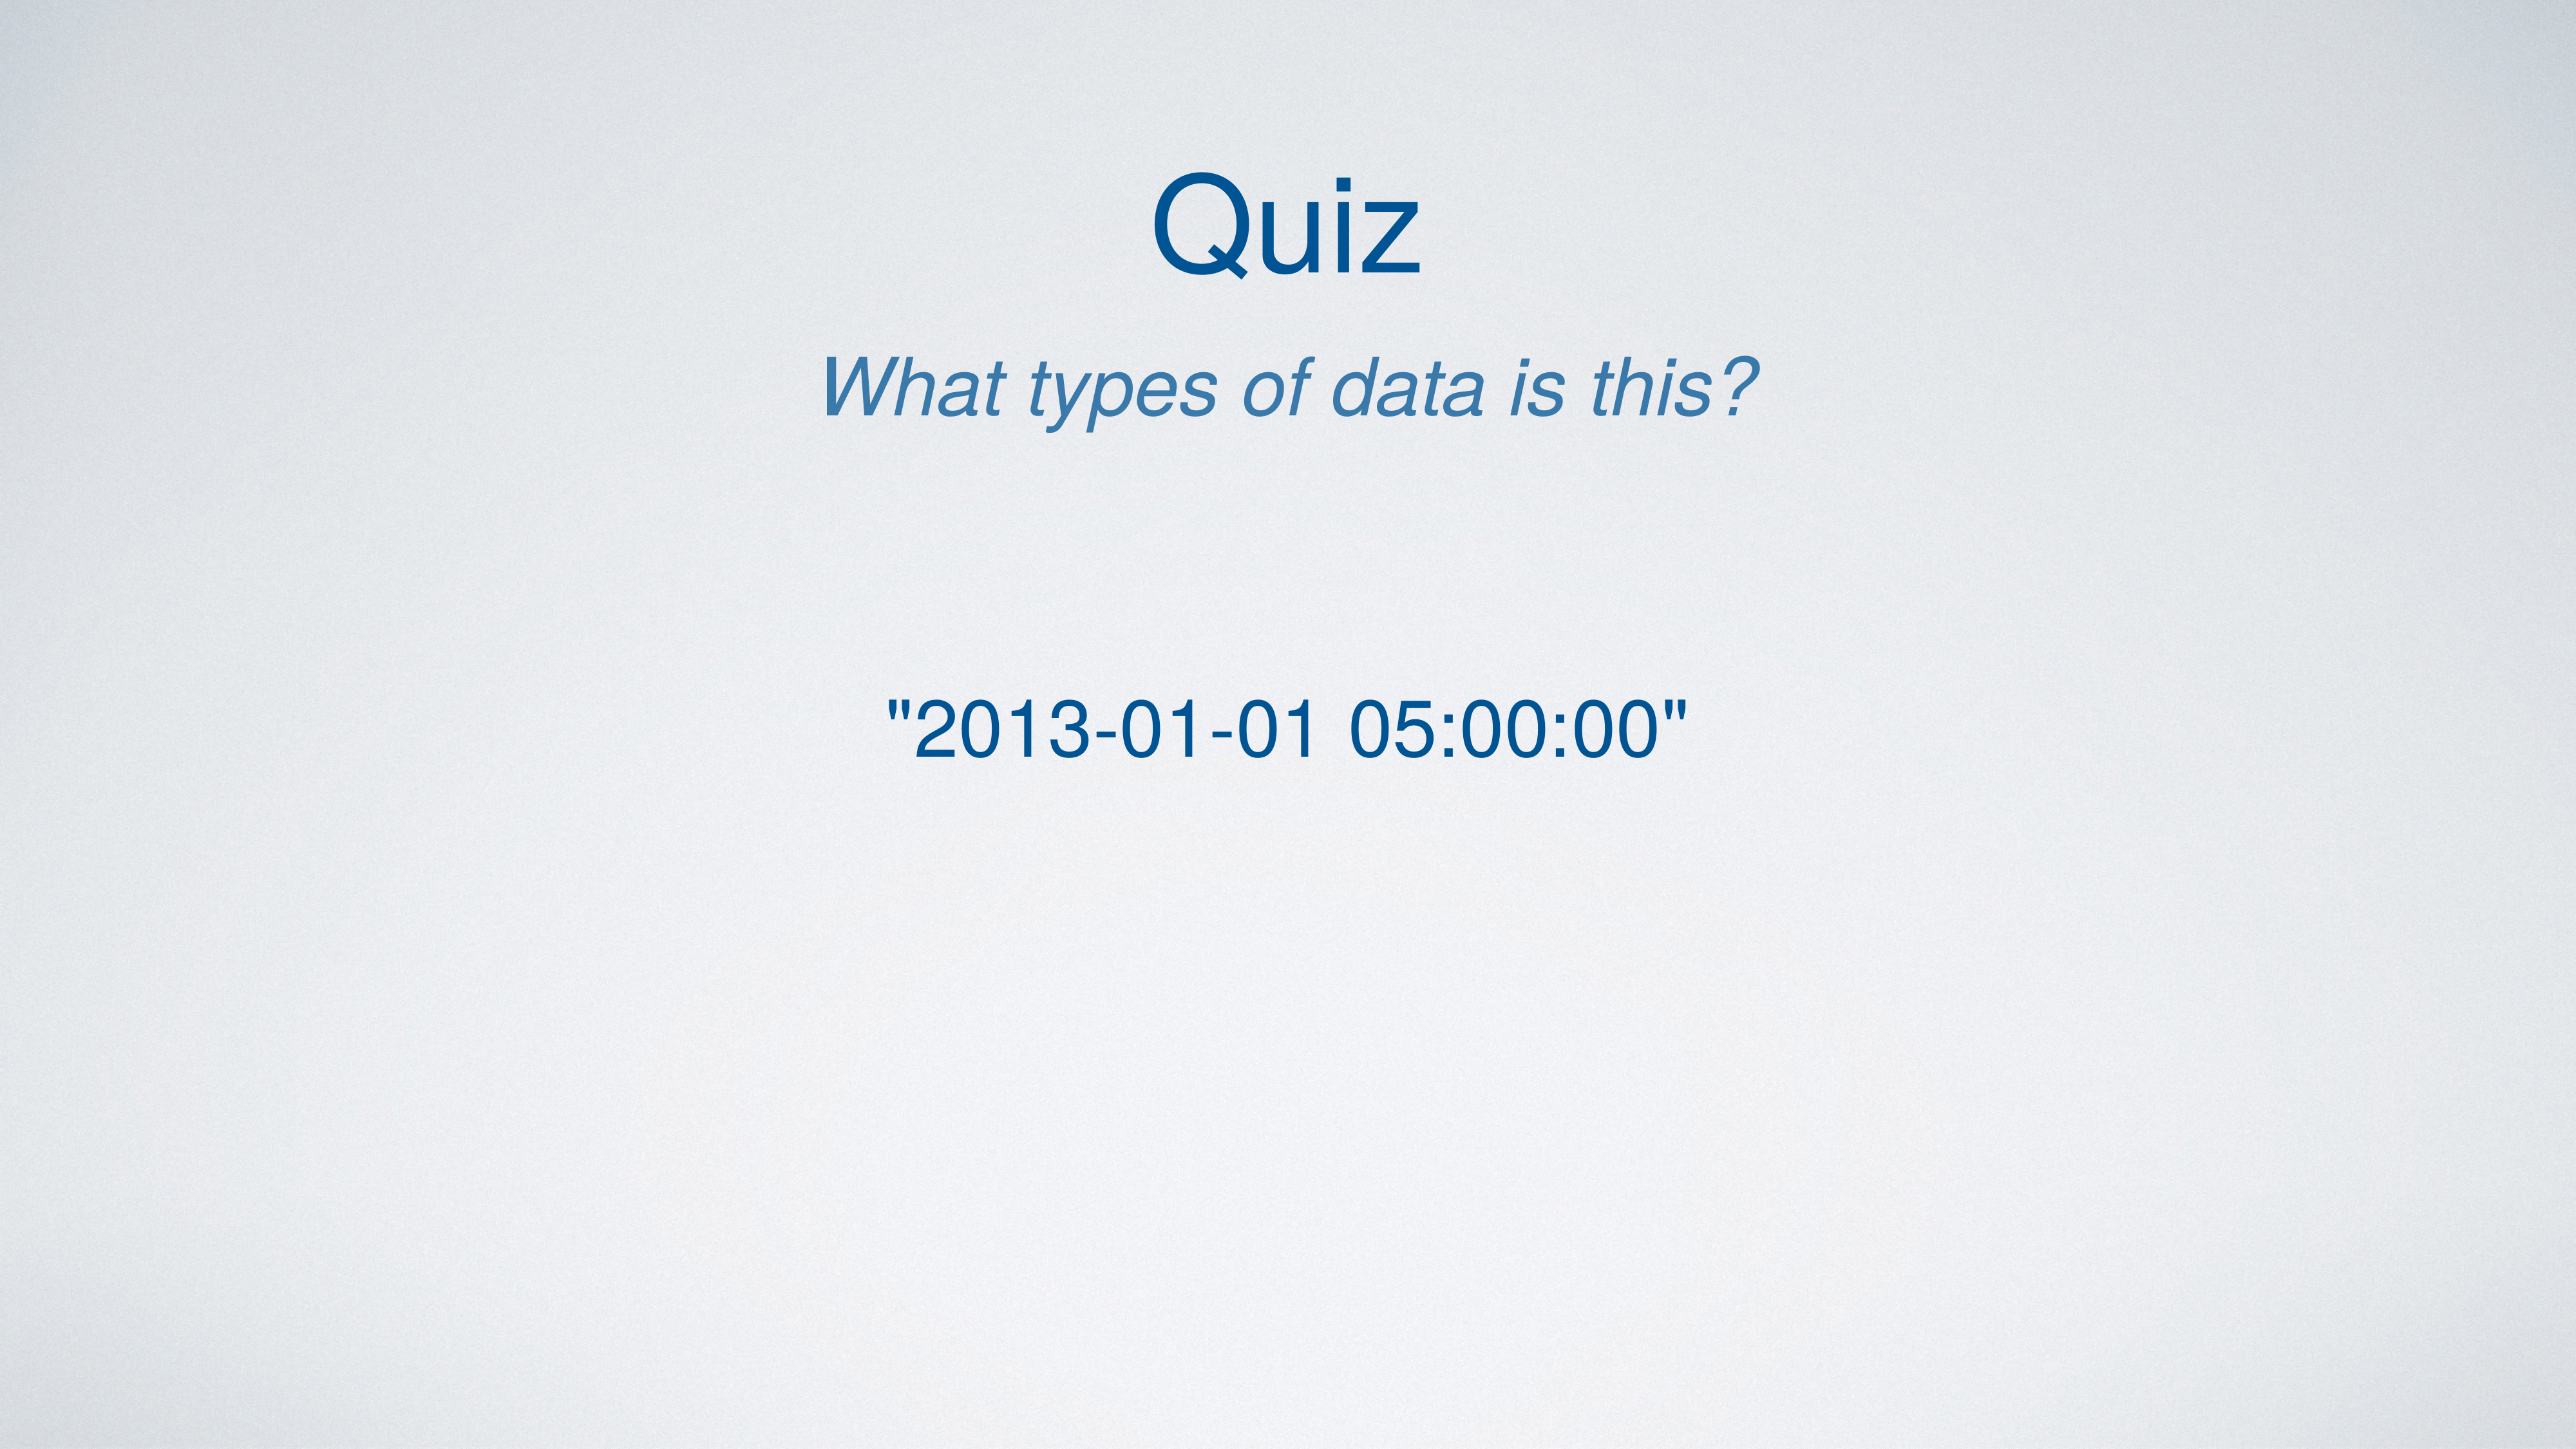

Quiz
What types of data is this?
"2013-01-01 05:00:00"